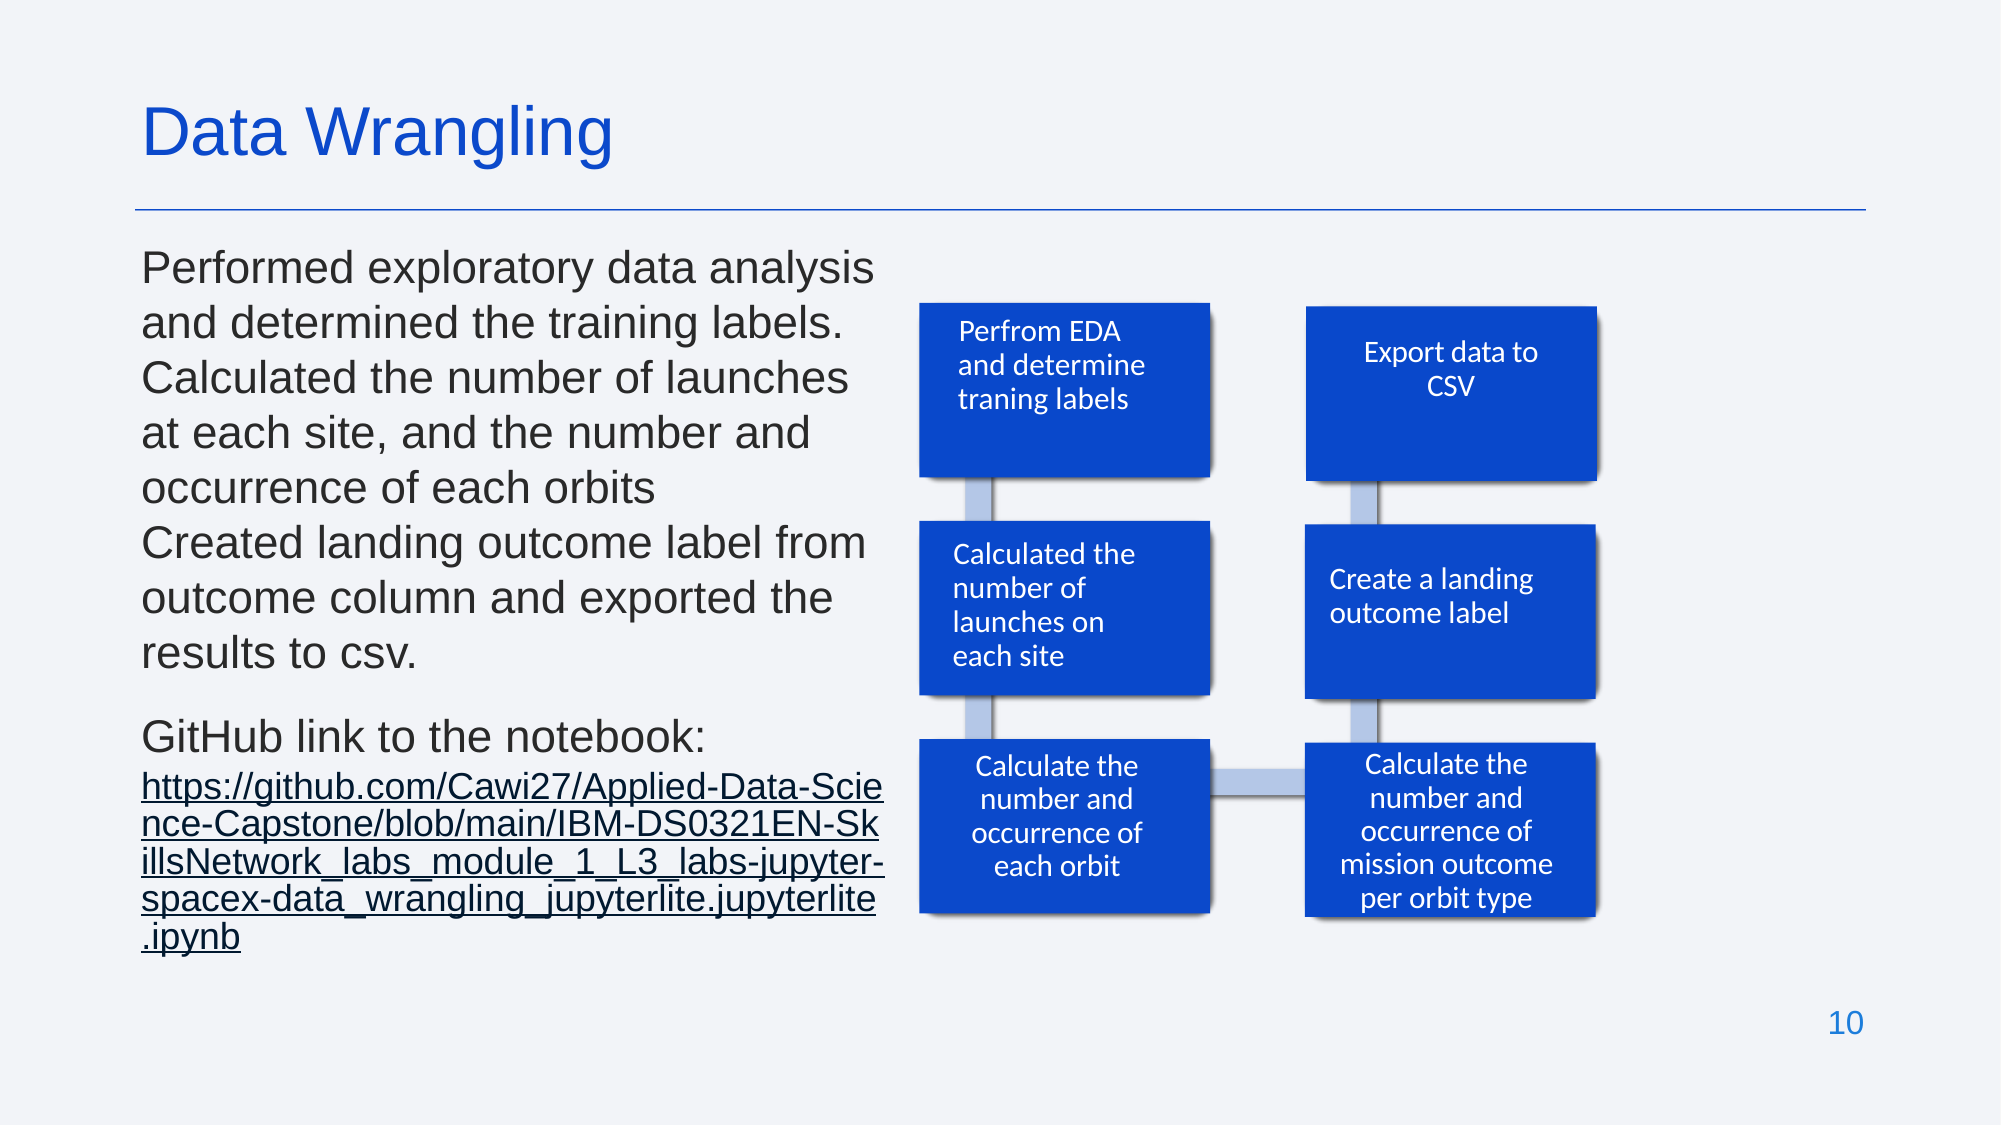

Data Wrangling
Performed exploratory data analysis and determined the training labels.
Calculated the number of launches at each site, and the number and occurrence of each orbits
Created landing outcome label from outcome column and exported the results to csv.
GitHub link to the notebook: https://github.com/Cawi27/Applied-Data-Science-Capstone/blob/main/IBM-DS0321EN-SkillsNetwork_labs_module_1_L3_labs-jupyter-spacex-data_wrangling_jupyterlite.jupyterlite.ipynb

Perfrom EDA and determine traning labels
Export data to CSV

Calculated the number of launches on each site
Create a landing outcome label

Calculate the number and occurrence of mission outcome per orbit type
Calculate the number and occurrence of each orbit
10